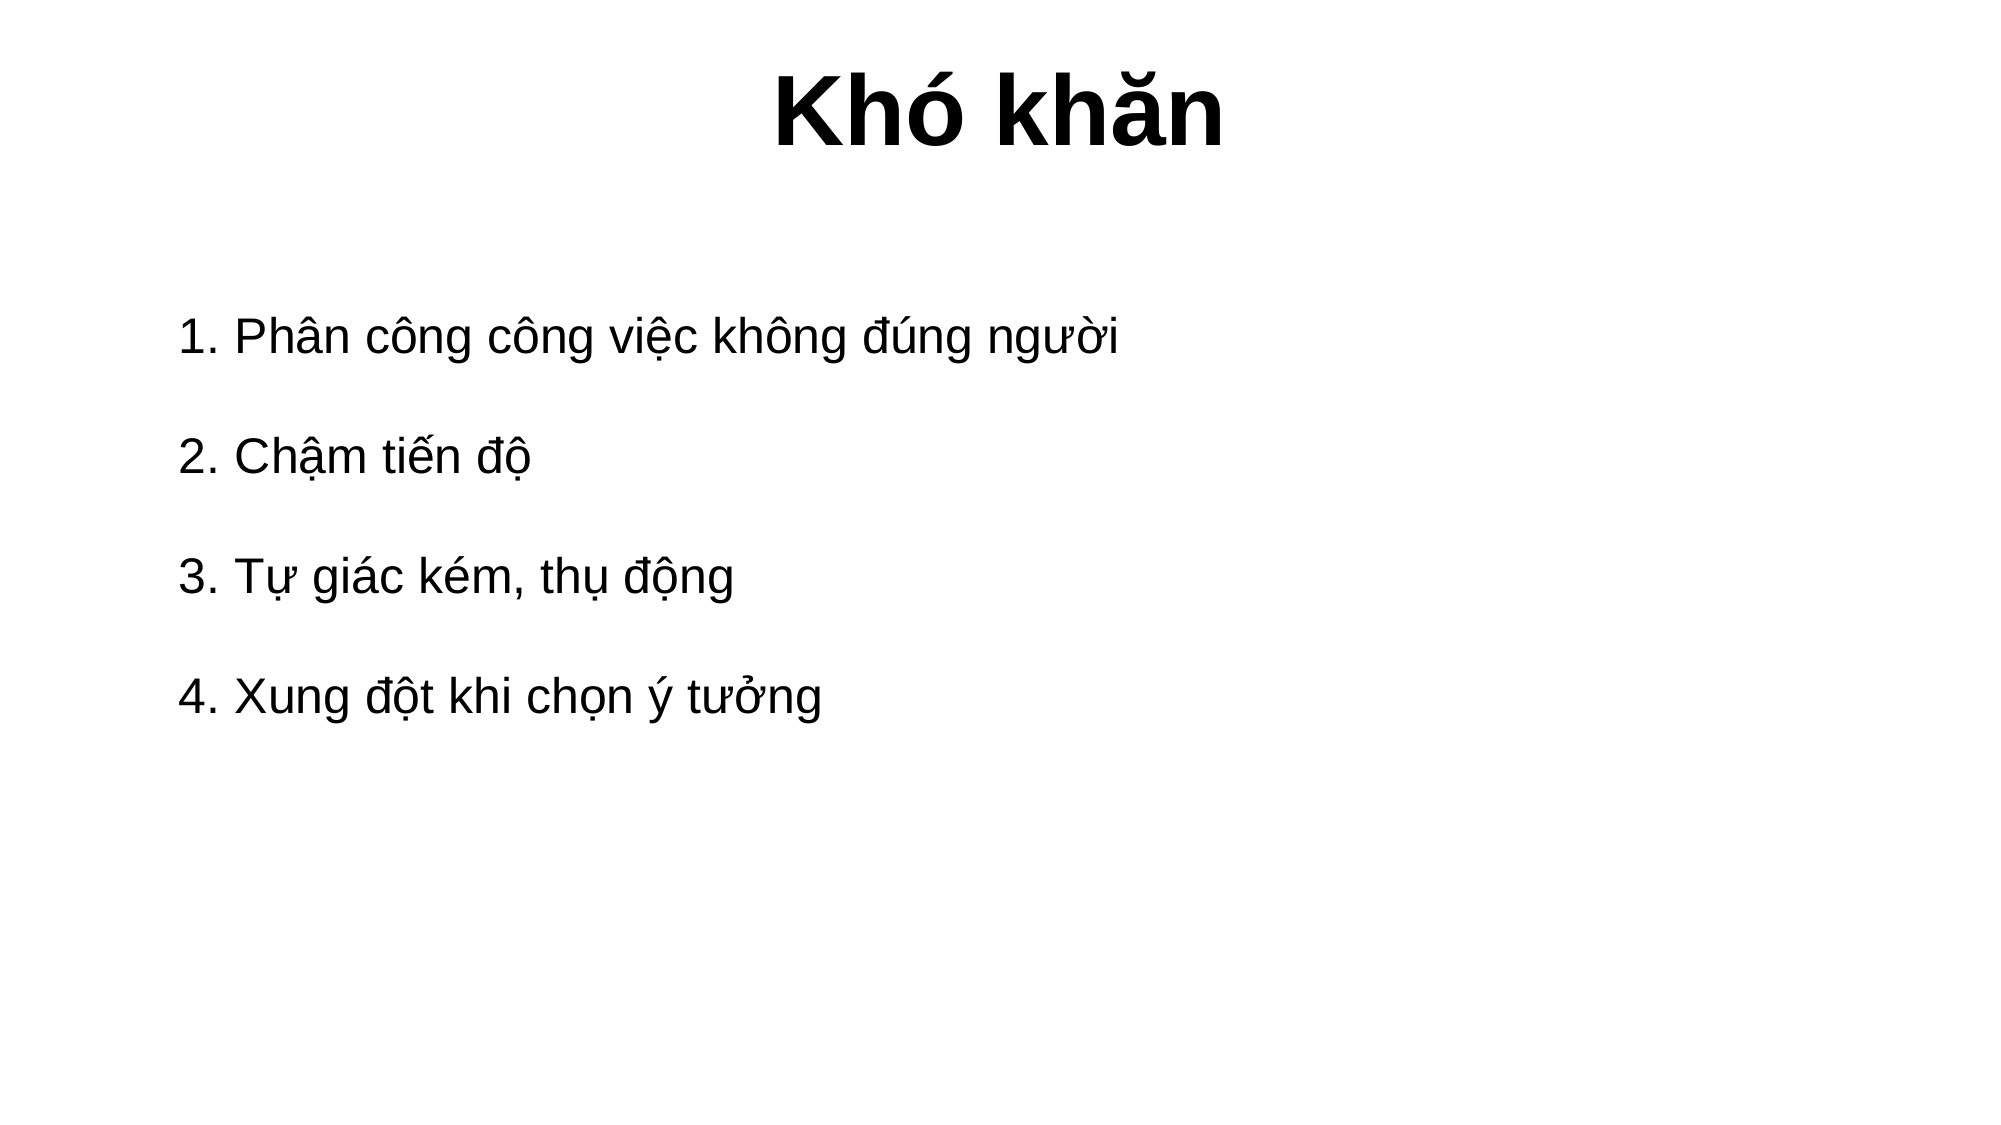

Khó khăn
Phân công công việc không đúng người
Chậm tiến độ
Tự giác kém, thụ động
Xung đột khi chọn ý tưởng